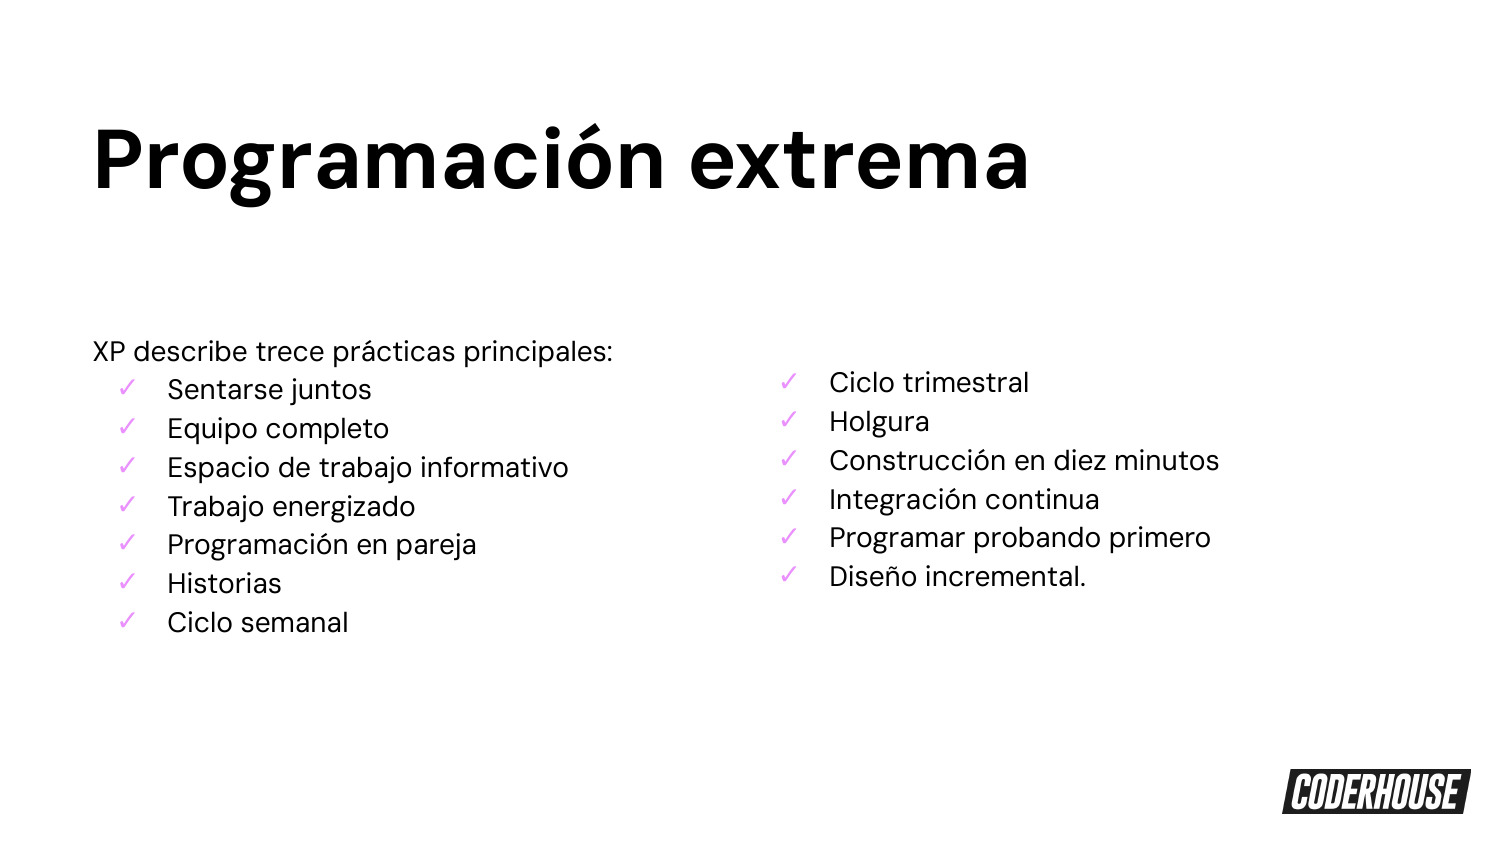

Programación extrema
XP describe trece prácticas principales:
Sentarse juntos
Equipo completo
Espacio de trabajo informativo
Trabajo energizado
Programación en pareja
Historias
Ciclo semanal
Ciclo trimestral
Holgura
Construcción en diez minutos
Integración continua
Programar probando primero
Diseño incremental.